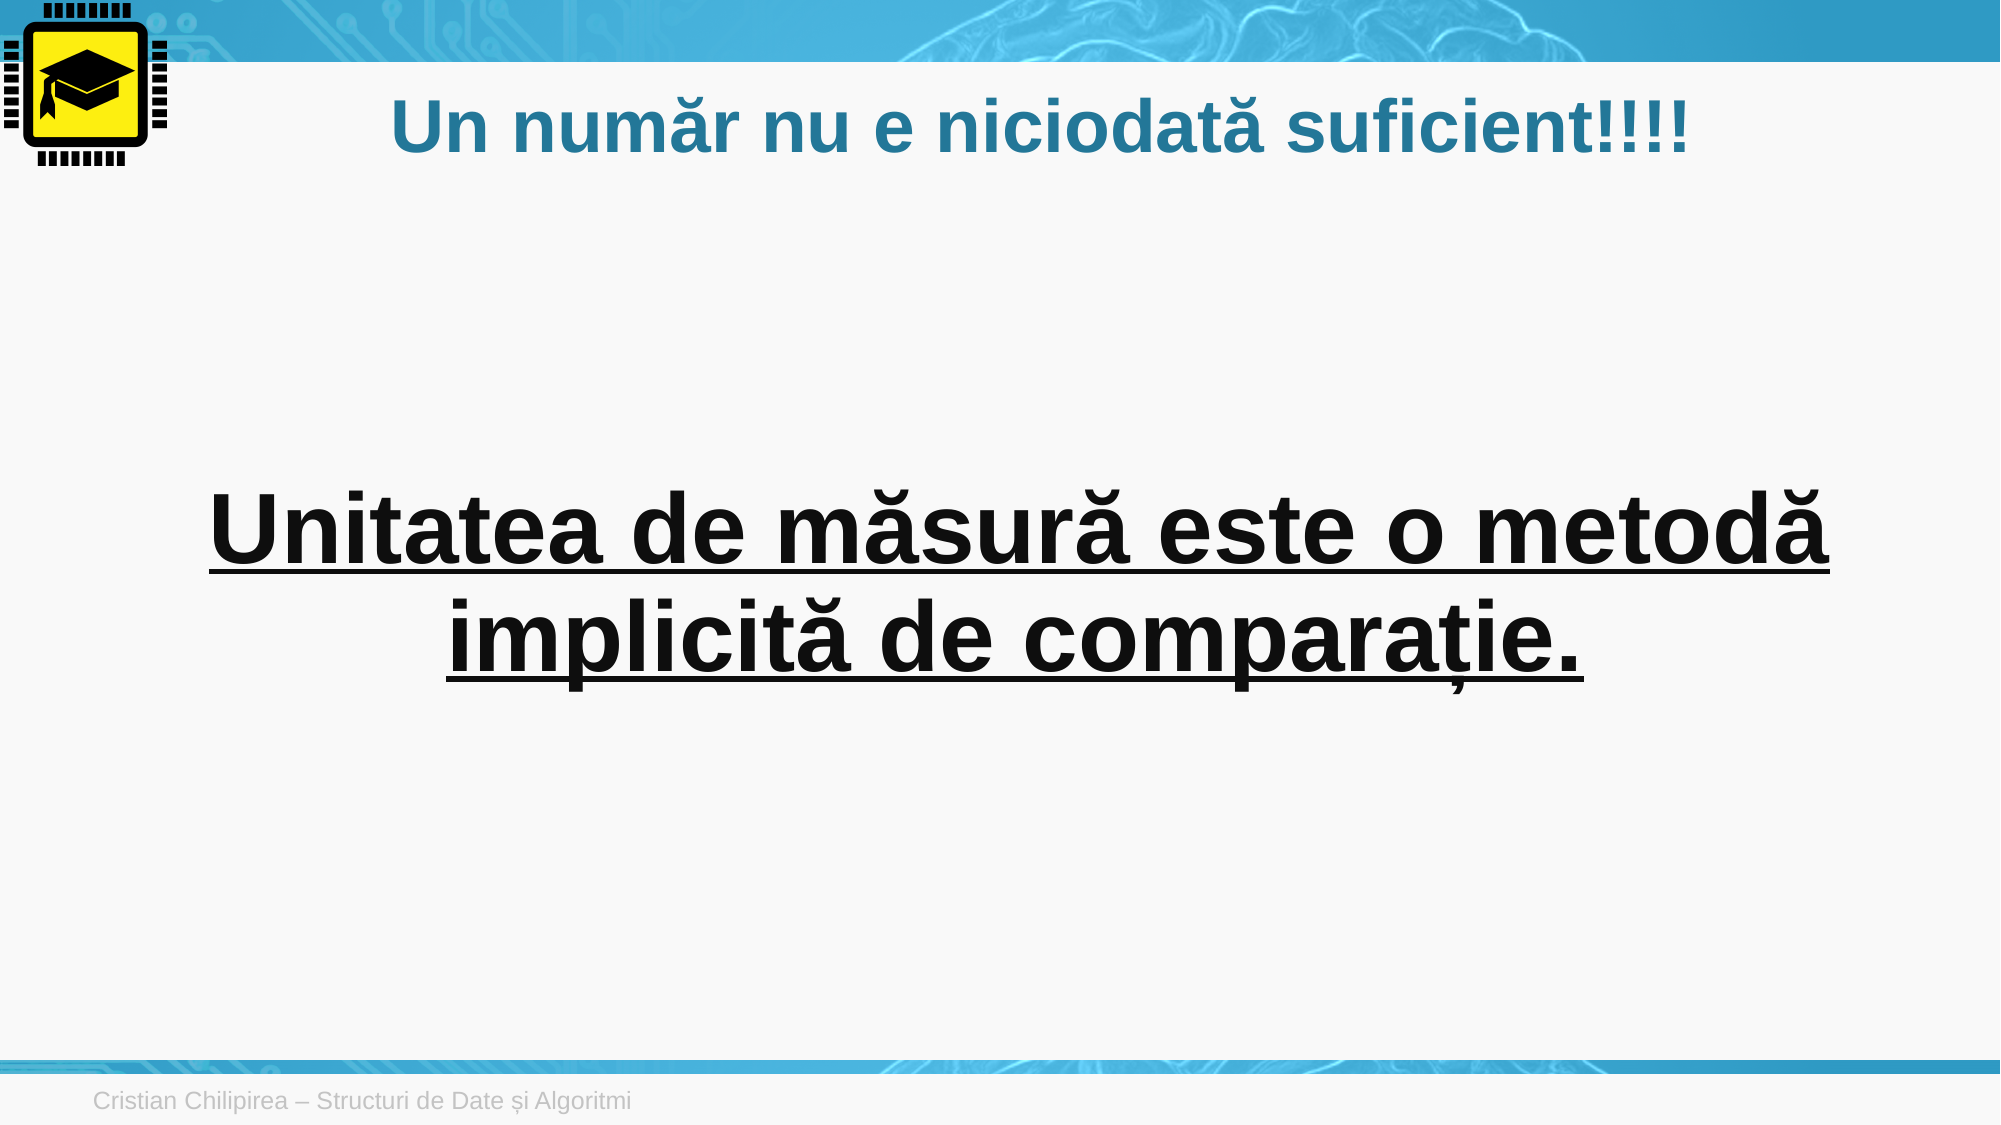

# Un număr nu e niciodată suficient!!!!

Unitatea de măsură este o metodă implicită de comparație.
Cristian Chilipirea – Structuri de Date și Algoritmi